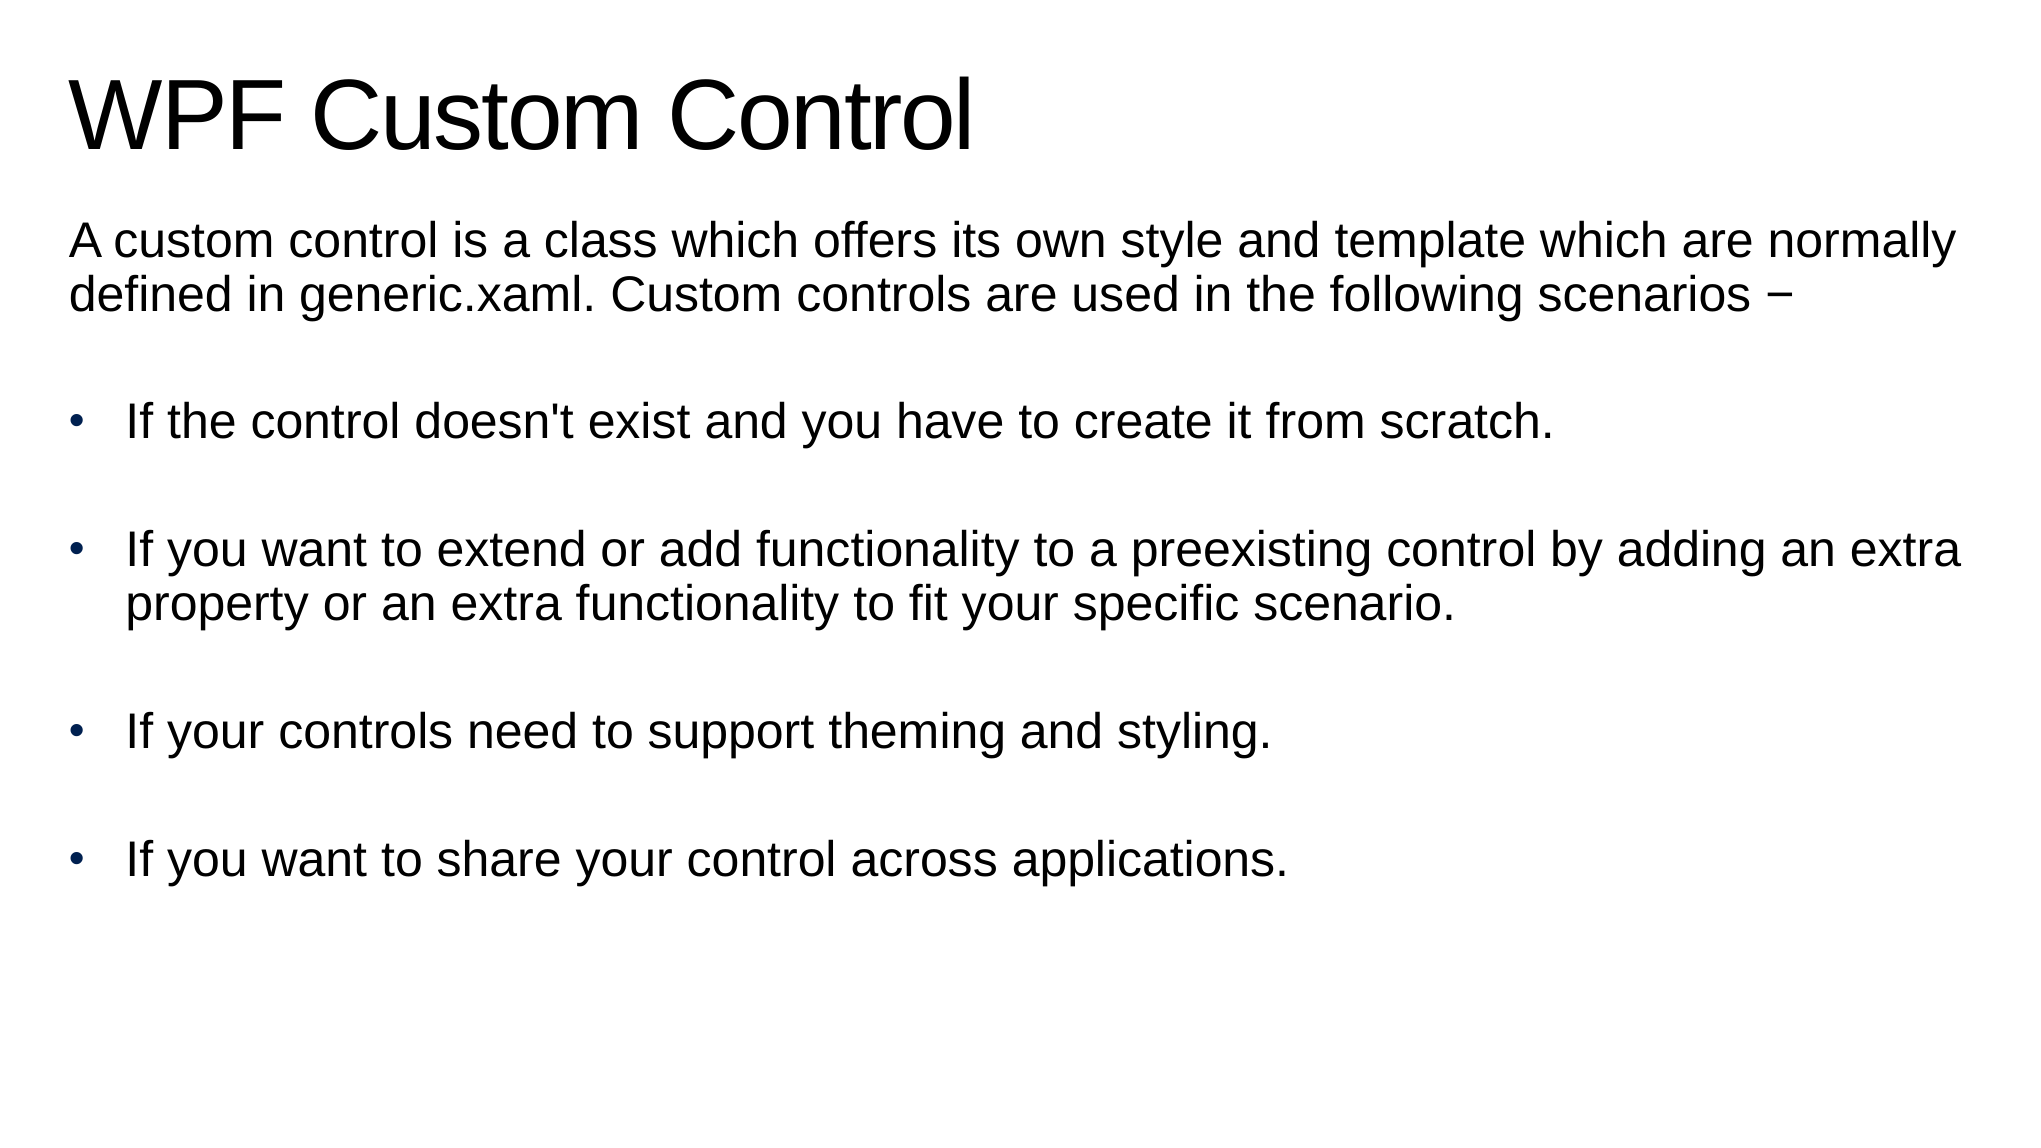

# WPF Custom Control
A custom control is a class which offers its own style and template which are normally defined in generic.xaml. Custom controls are used in the following scenarios −

If the control doesn't exist and you have to create it from scratch.

If you want to extend or add functionality to a preexisting control by adding an extra property or an extra functionality to fit your specific scenario.

If your controls need to support theming and styling.

If you want to share your control across applications.